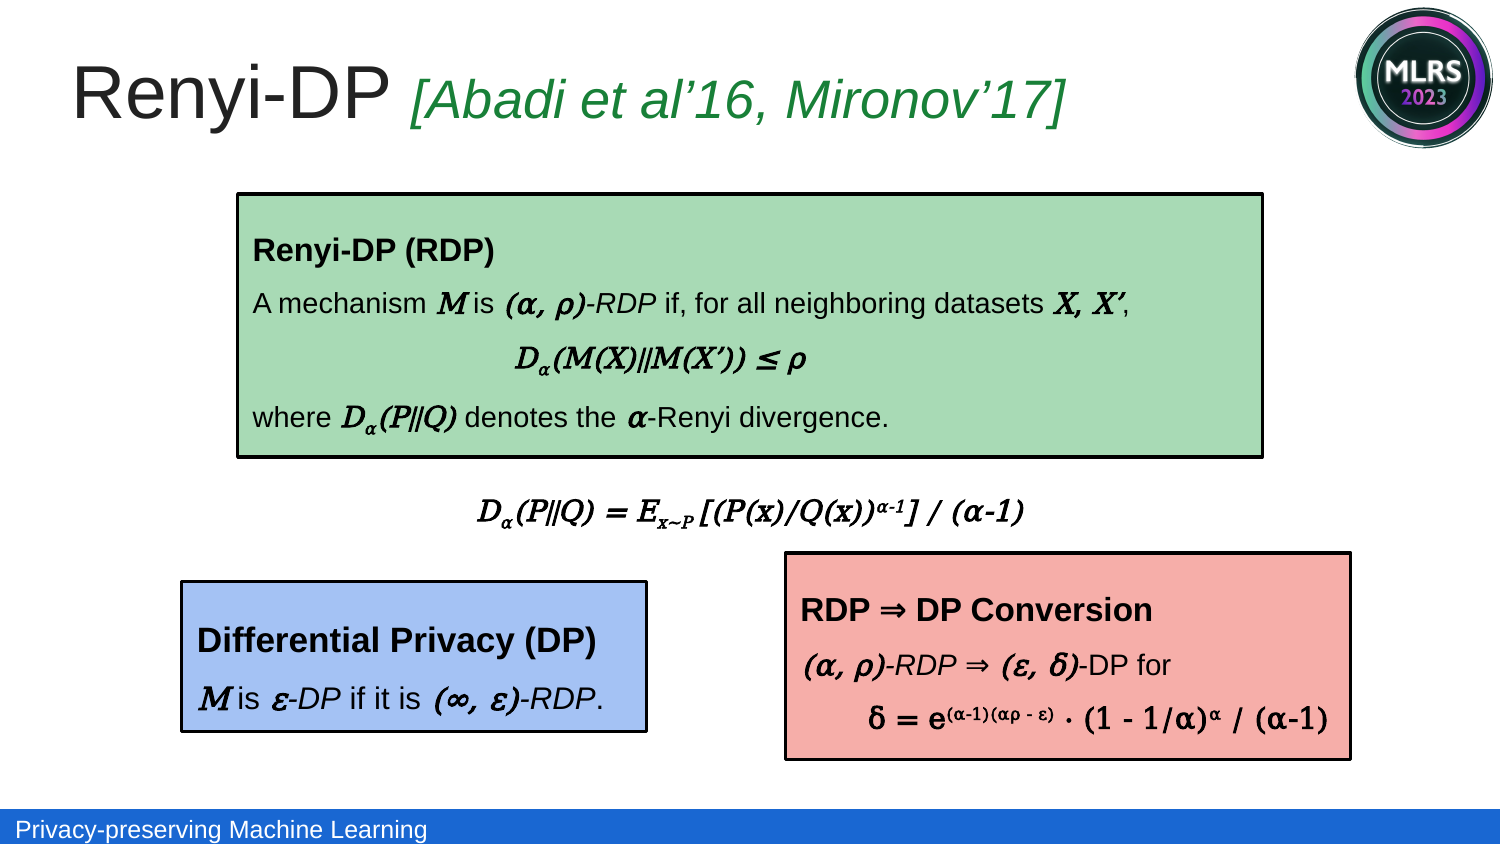

Renyi-DP [Abadi et al’16, Mironov’17]
Renyi-DP (RDP)
A mechanism M is (α, ρ)-RDP if, for all neighboring datasets X, X’,
Dα(M(X)||M(X’)) ≤ ρ
where Dα(P||Q) denotes the α-Renyi divergence.
Dα(P||Q) = Ex~P [(P(x)/Q(x))α-1] / (α-1)
RDP ⇒ DP Conversion
(α, ρ)-RDP ⇒ (ε, δ)-DP for
δ = e(α-1)(αρ - ε) ⋅ (1 - 1/α)α / (α-1)
Differential Privacy (DP)
M is ε-DP if it is (∞, ε)-RDP.